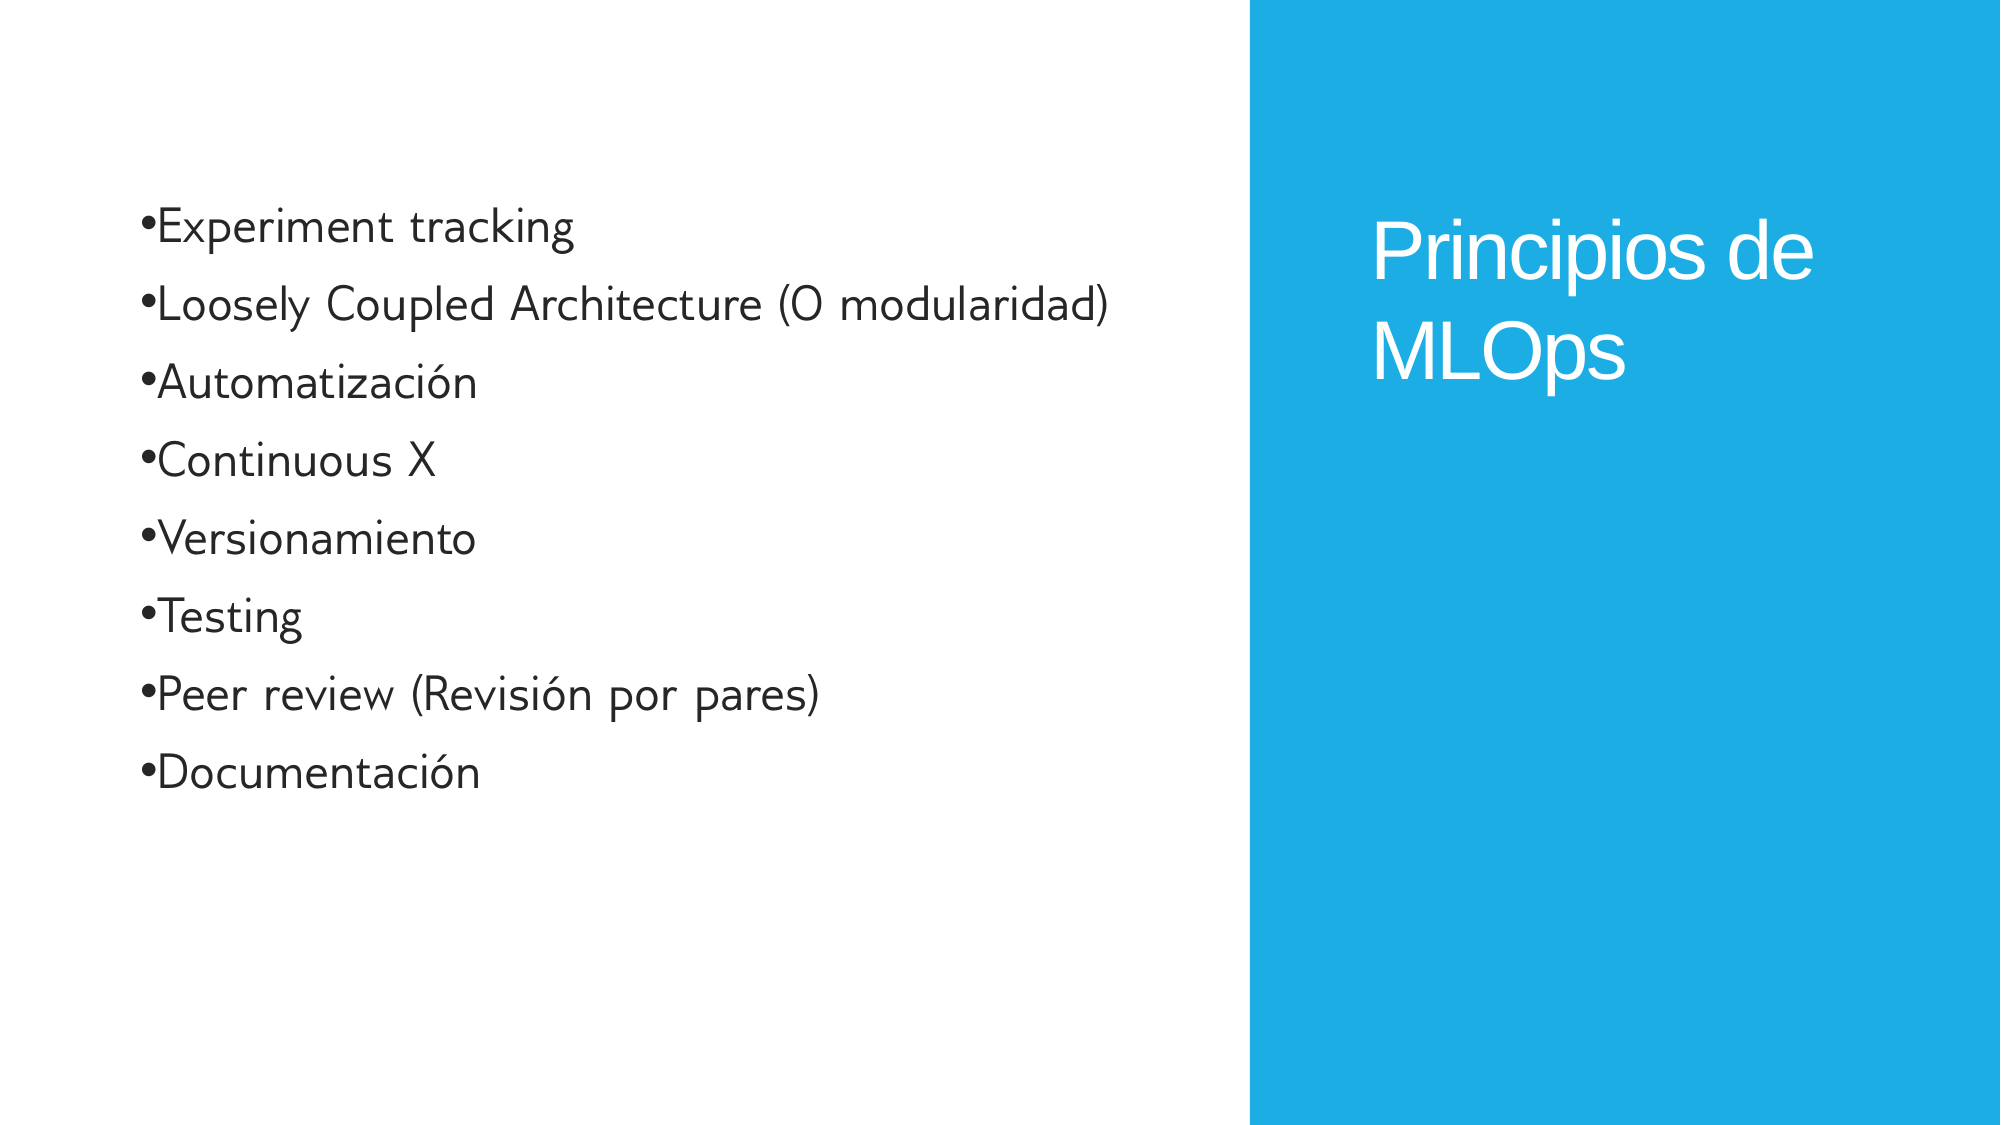

# Principios de MLOps
Experiment tracking
Loosely Coupled Architecture (O modularidad)
Automatización
Continuous X
Versionamiento
Testing
Peer review (Revisión por pares)
Documentación